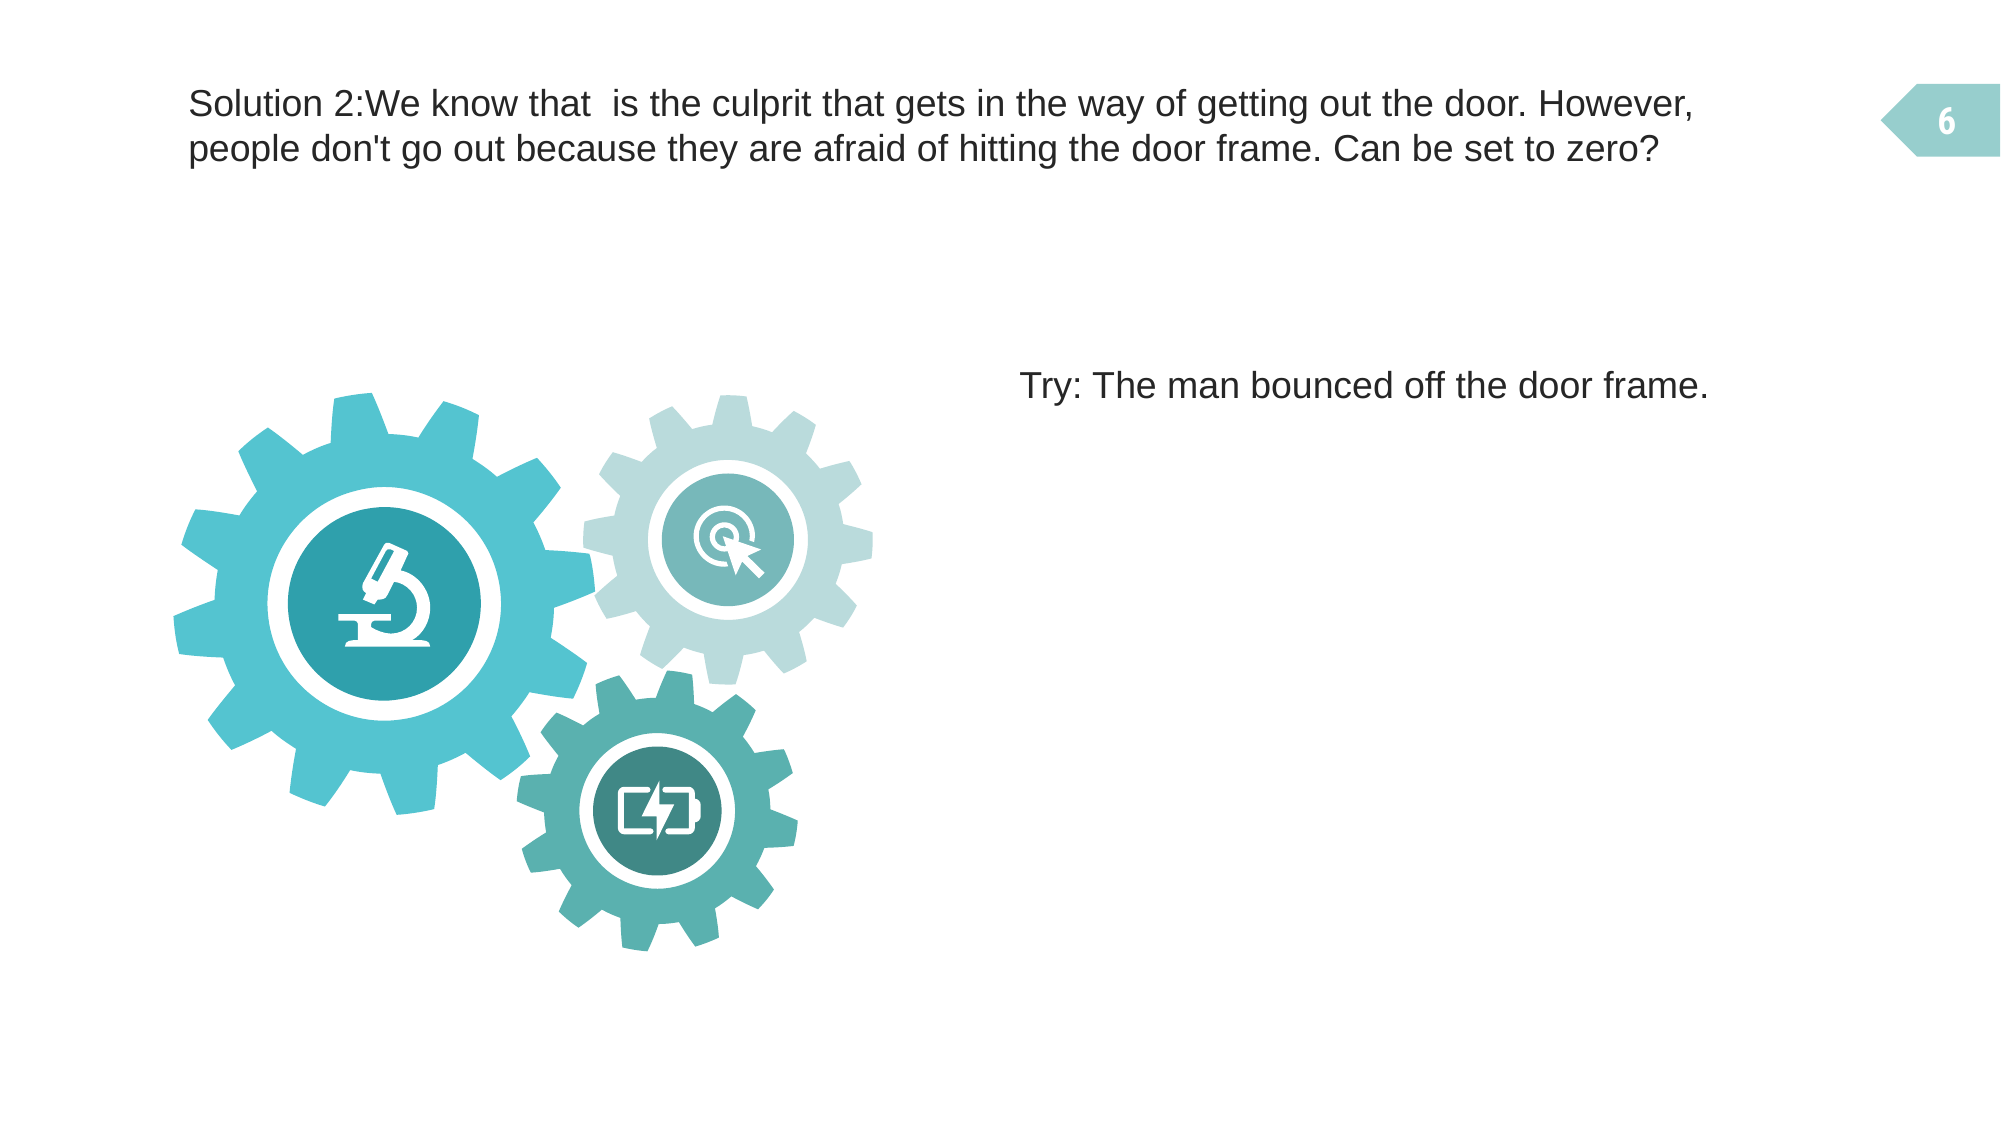

Solution 2:We know that  is the culprit that gets in the way of getting out the door. However, people don't go out because they are afraid of hitting the door frame. Can be set to zero?
6
Try: The man bounced off the door frame.